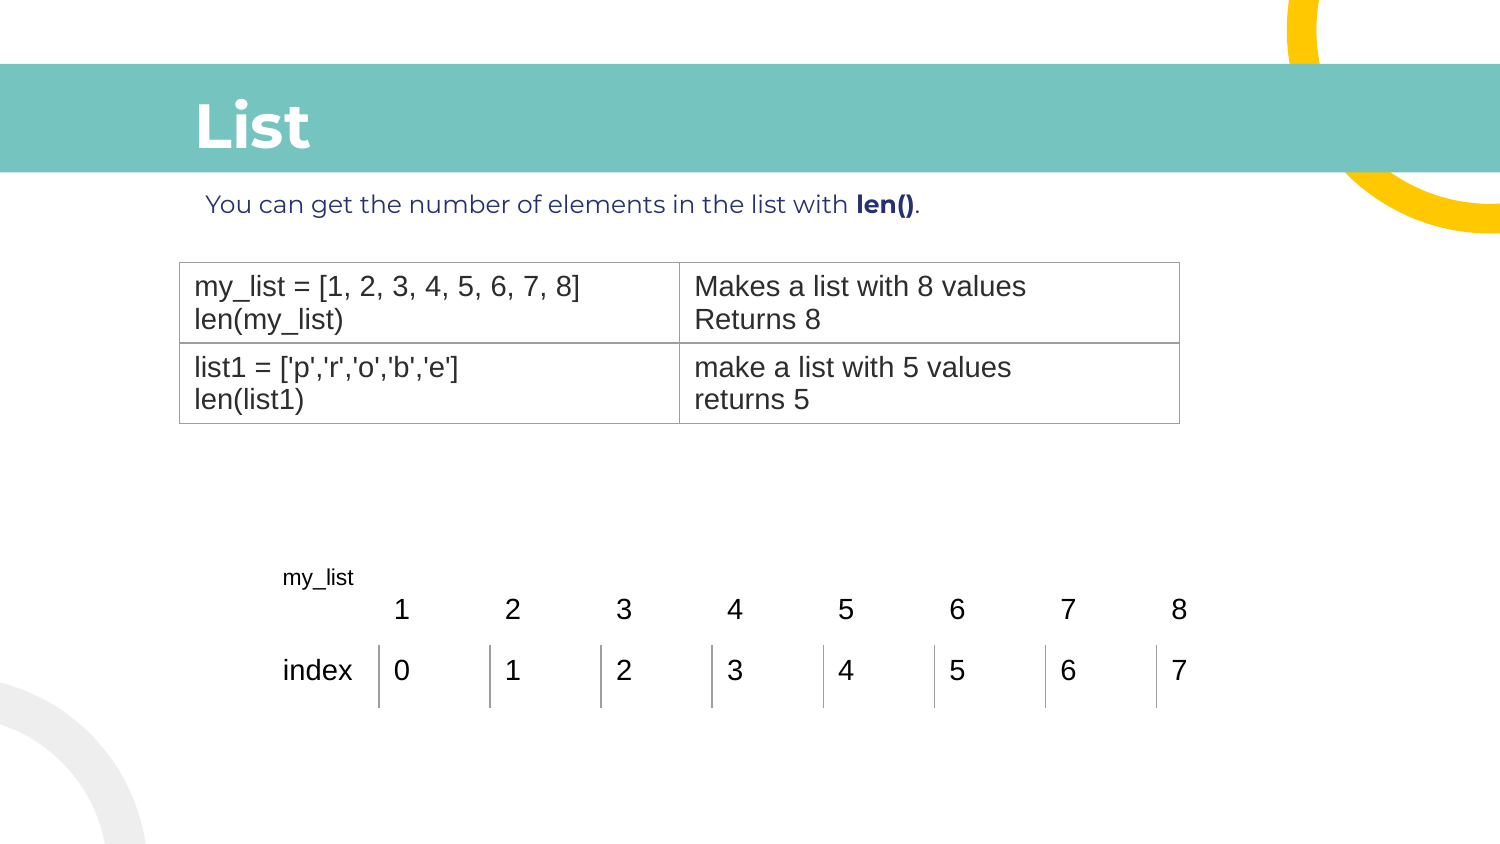

# List
You can get the number of elements in the list with len().
| my\_list = [1, 2, 3, 4, 5, 6, 7, 8] len(my\_list) | Makes a list with 8 values Returns 8 |
| --- | --- |
| list1 = ['p','r','o','b','e'] len(list1) | make a list with 5 values returns 5 |
my_list
|  | 1 | 2 | 3 | 4 | 5 | 6 | 7 | 8 |
| --- | --- | --- | --- | --- | --- | --- | --- | --- |
| index | 0 | 1 | 2 | 3 | 4 | 5 | 6 | 7 |